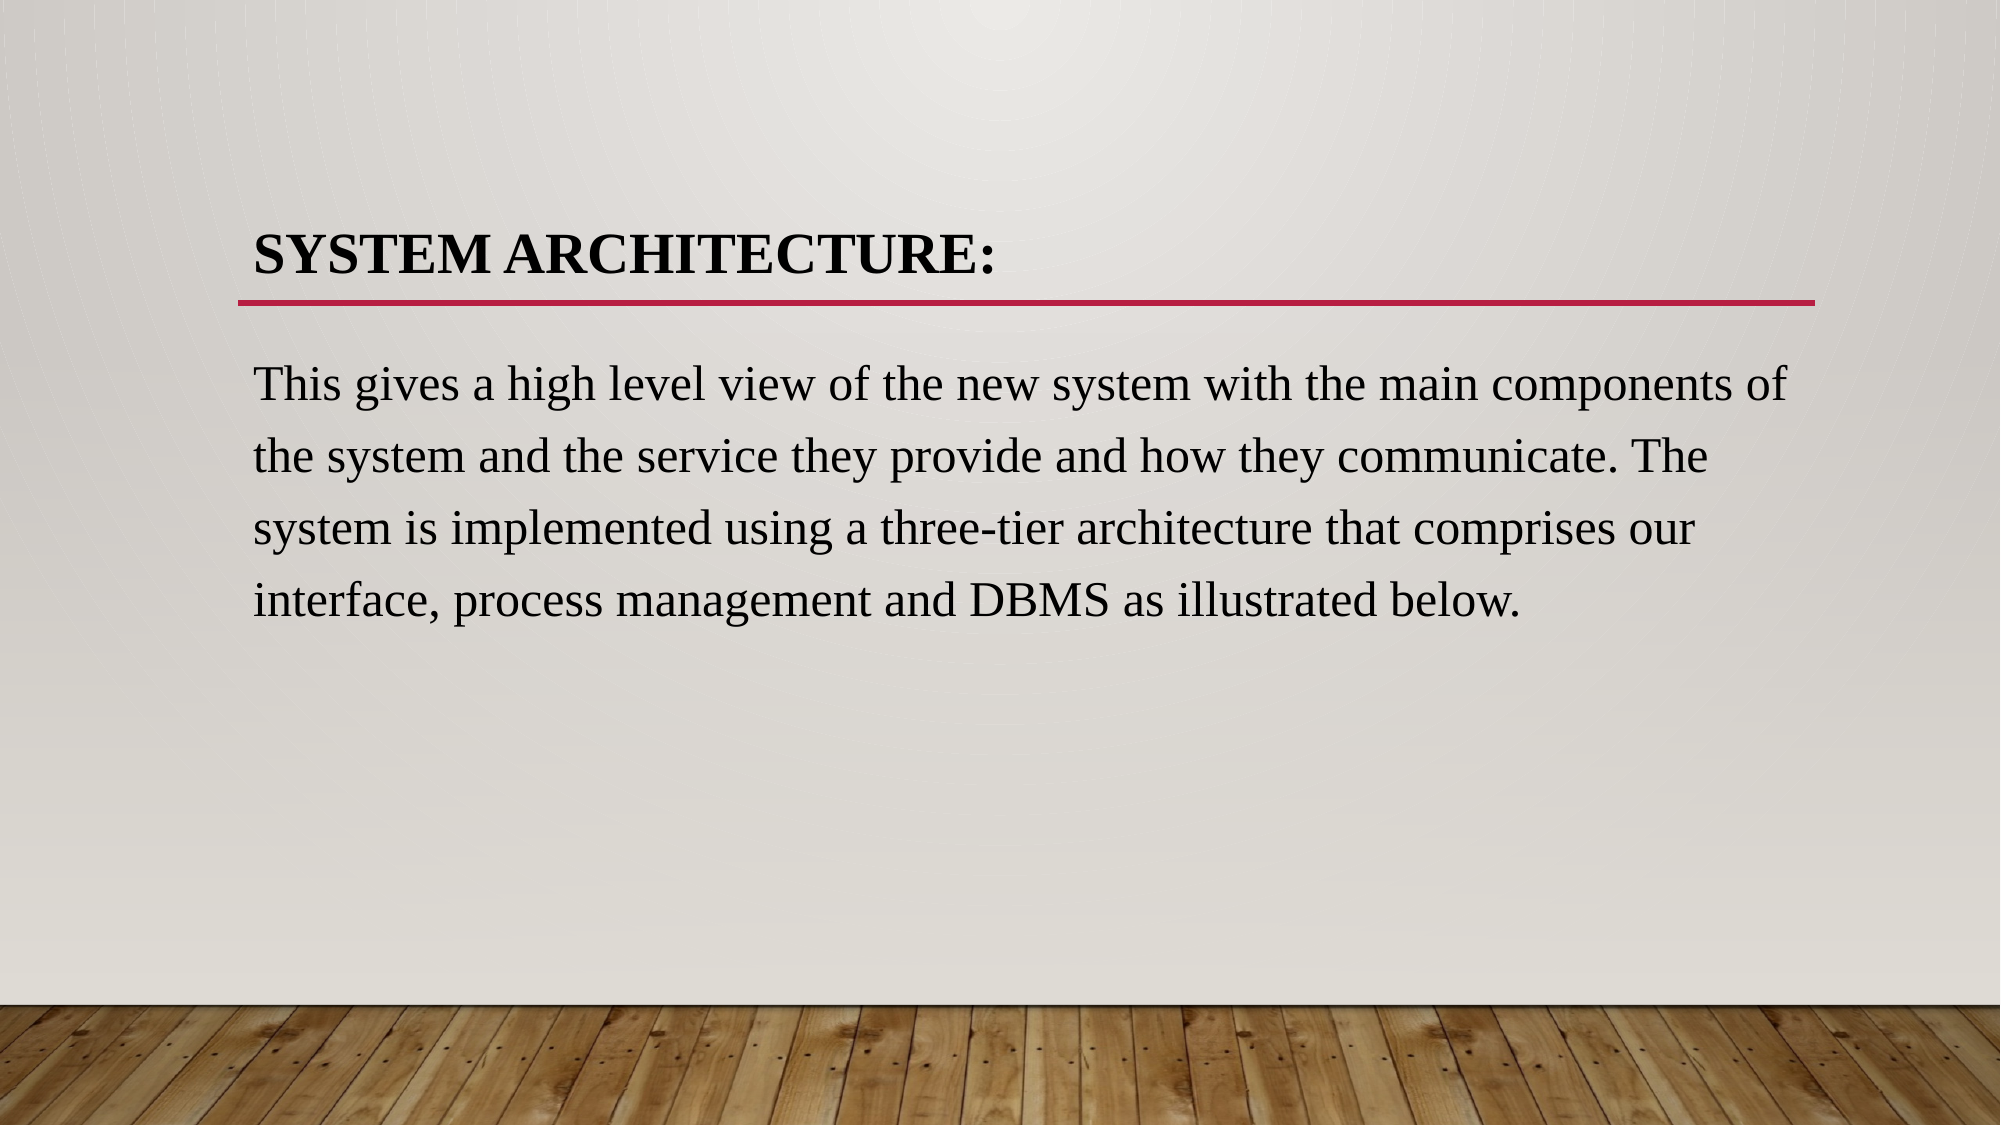

# SYSTEM ARCHITECTURE:
This gives a high level view of the new system with the main components of the system and the service they provide and how they communicate. The system is implemented using a three-tier architecture that comprises our interface, process management and DBMS as illustrated below.